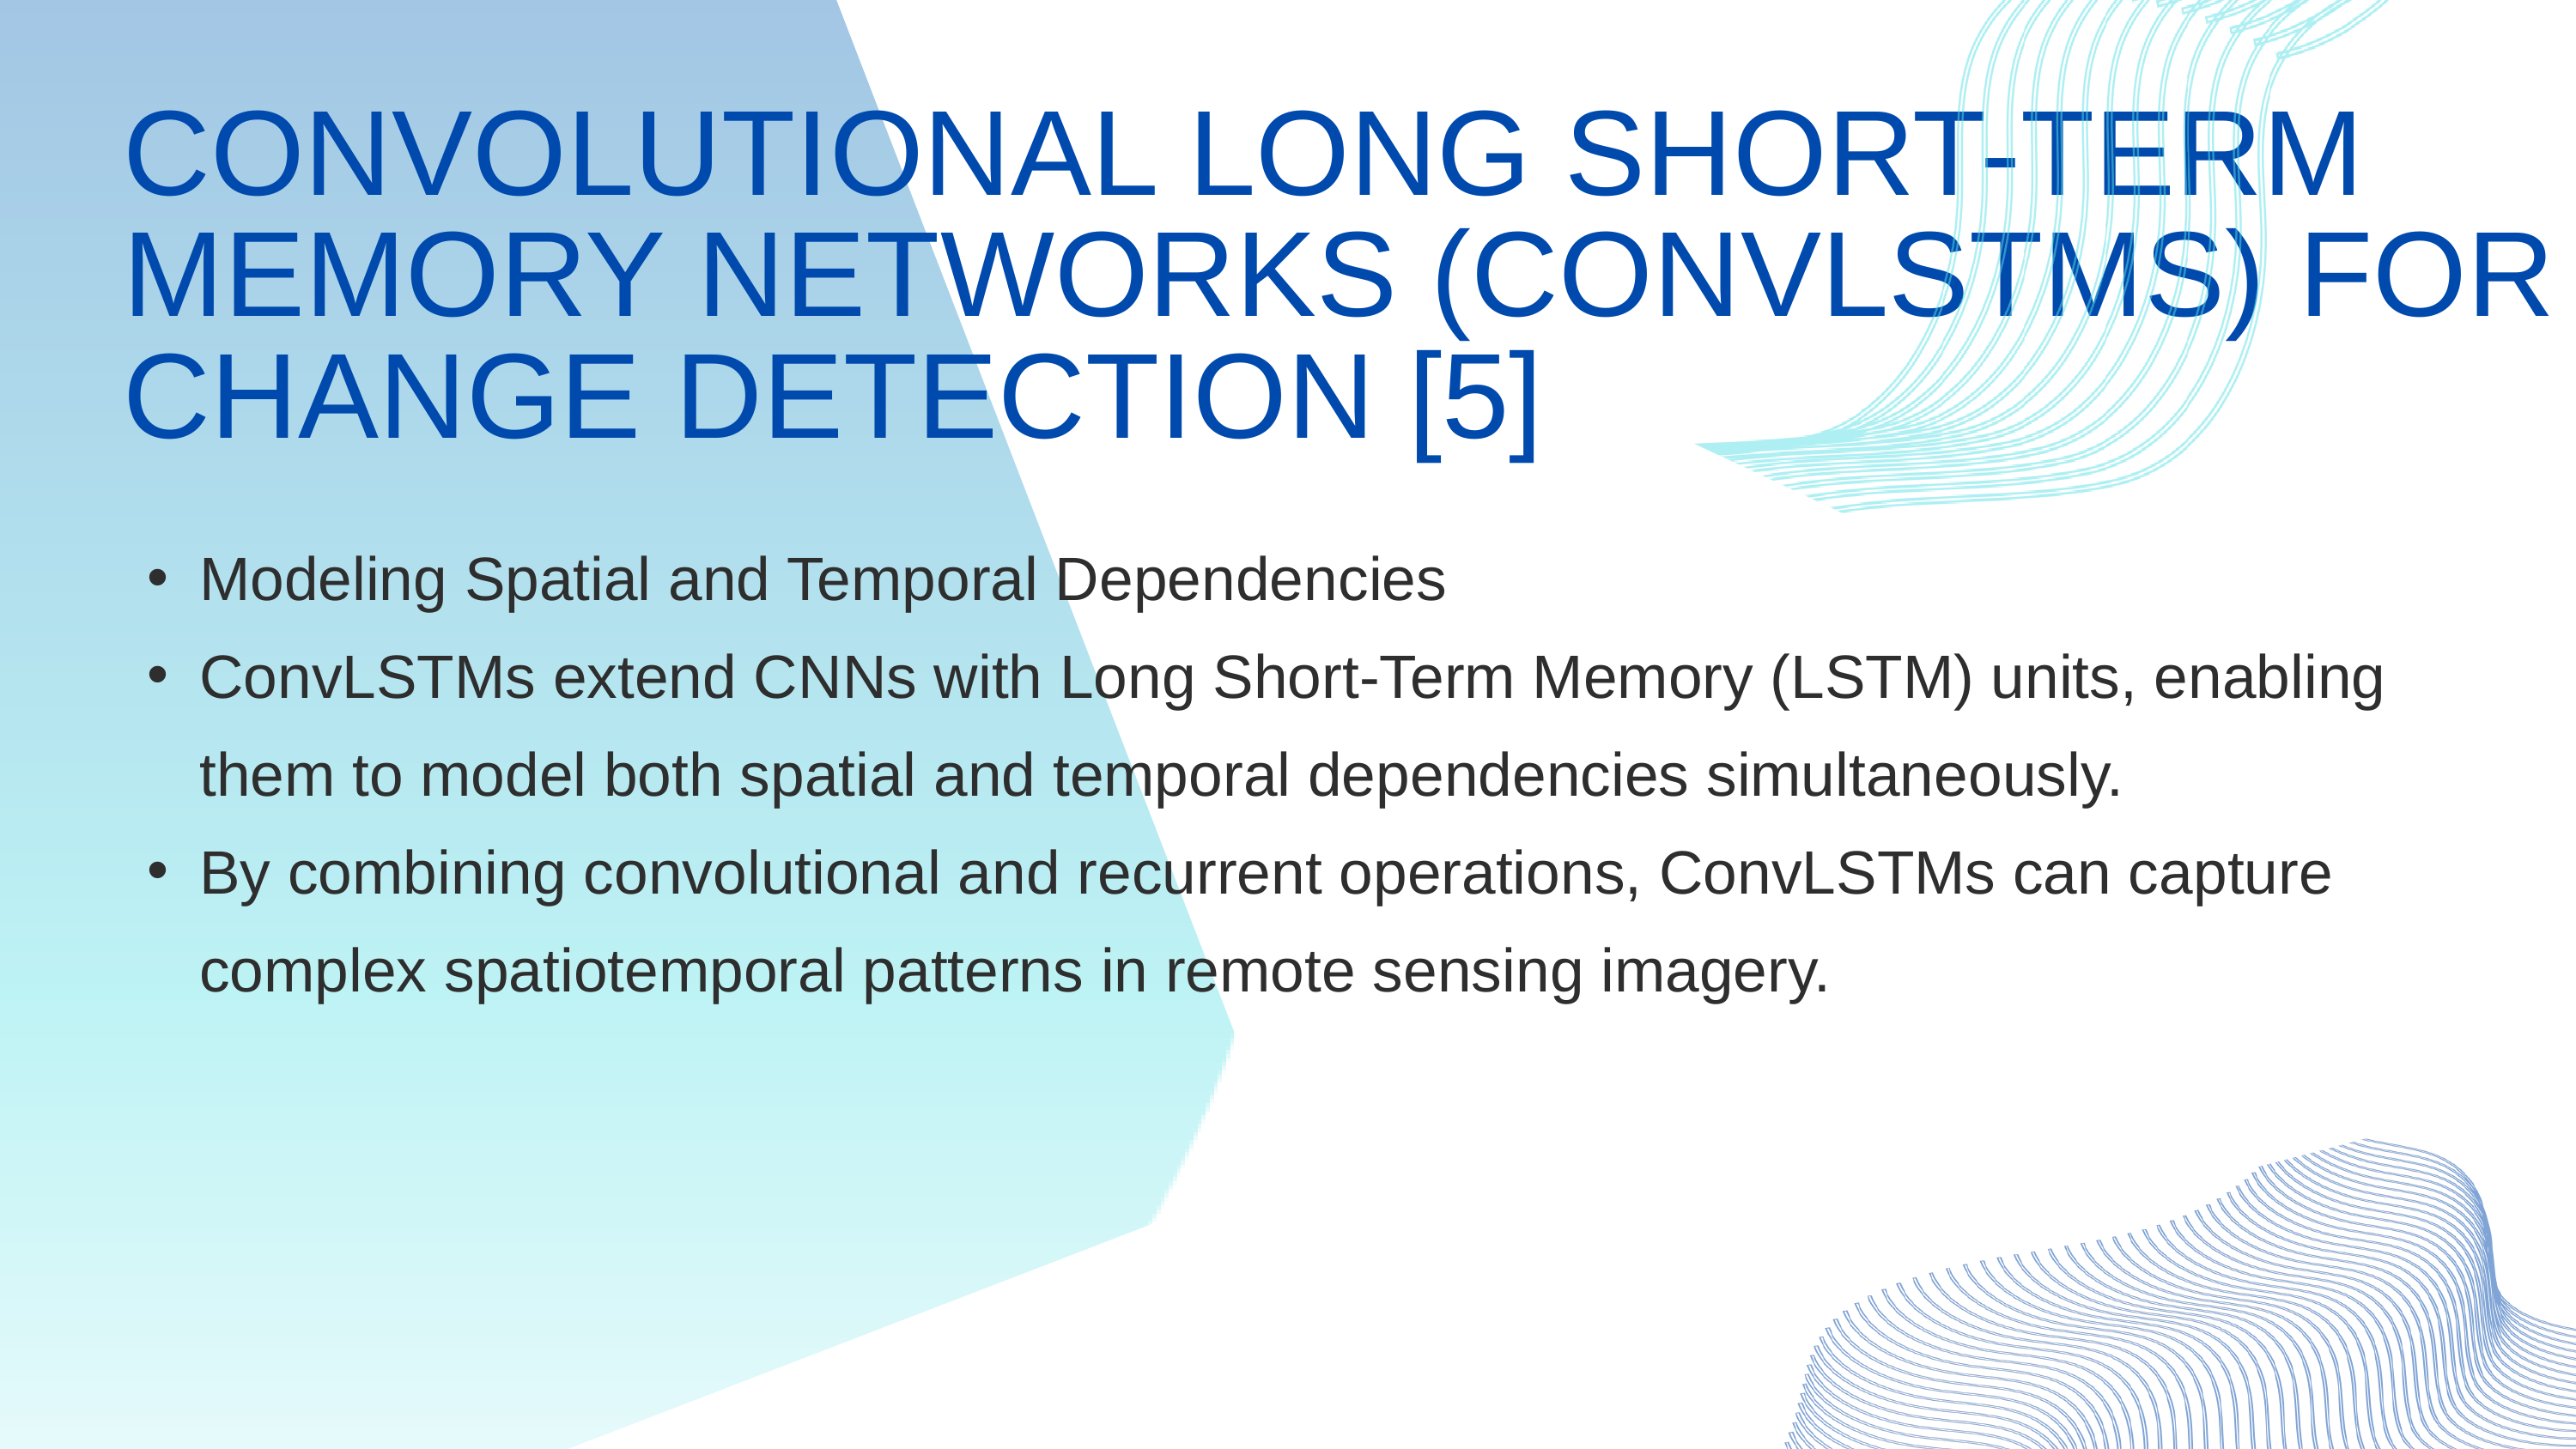

CONVOLUTIONAL LONG SHORT-TERM MEMORY NETWORKS (CONVLSTMS) FOR CHANGE DETECTION [5]
Modeling Spatial and Temporal Dependencies
ConvLSTMs extend CNNs with Long Short-Term Memory (LSTM) units, enabling them to model both spatial and temporal dependencies simultaneously.
By combining convolutional and recurrent operations, ConvLSTMs can capture complex spatiotemporal patterns in remote sensing imagery.